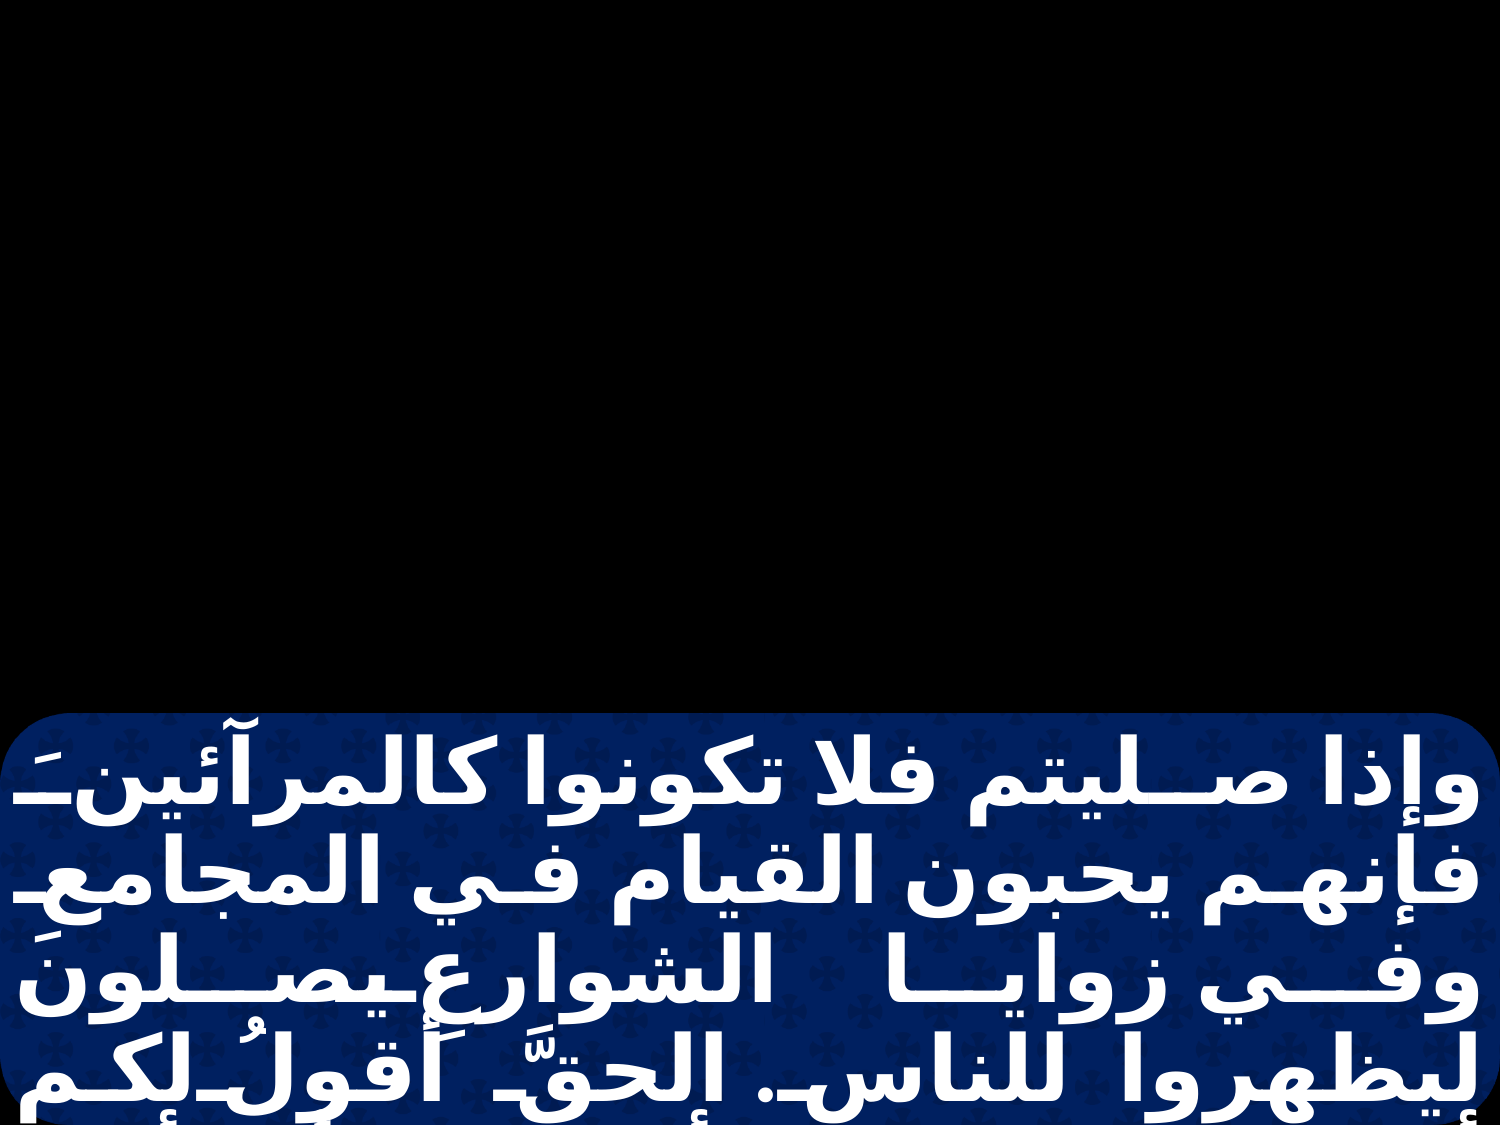

وإذا صليتم فلا تكونوا كالمرآئينَ فإنهم يحبون القيام في المجامعِ وفي زوايا الشوارعِ يصلون ليظهروا للناسِ . الحقَّ أقولُ لكم أنهم قد استوفوا أجرهم وأما أنتَ فمتى صليت فادخل إلى مخدعك